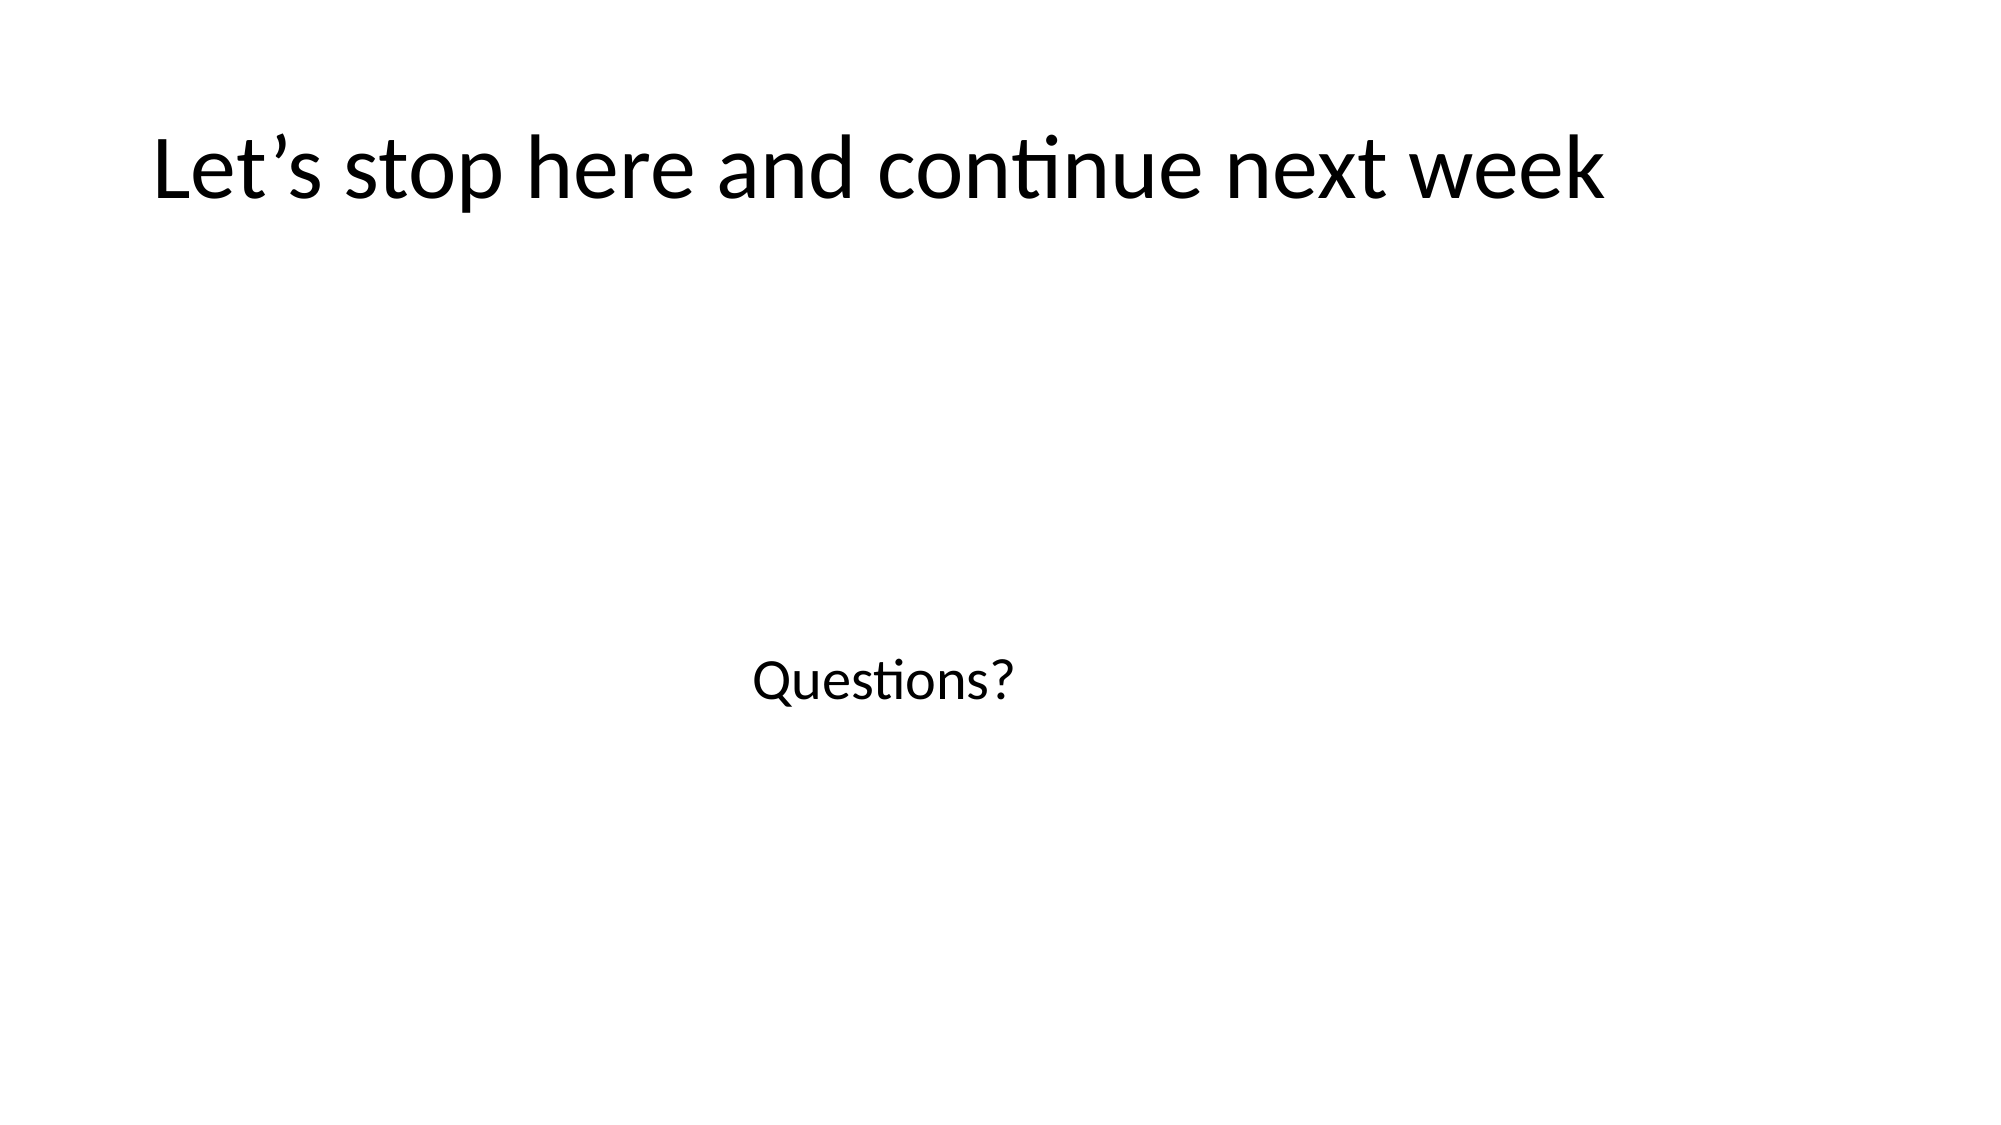

# Let’s stop here and continue next week

				Questions?